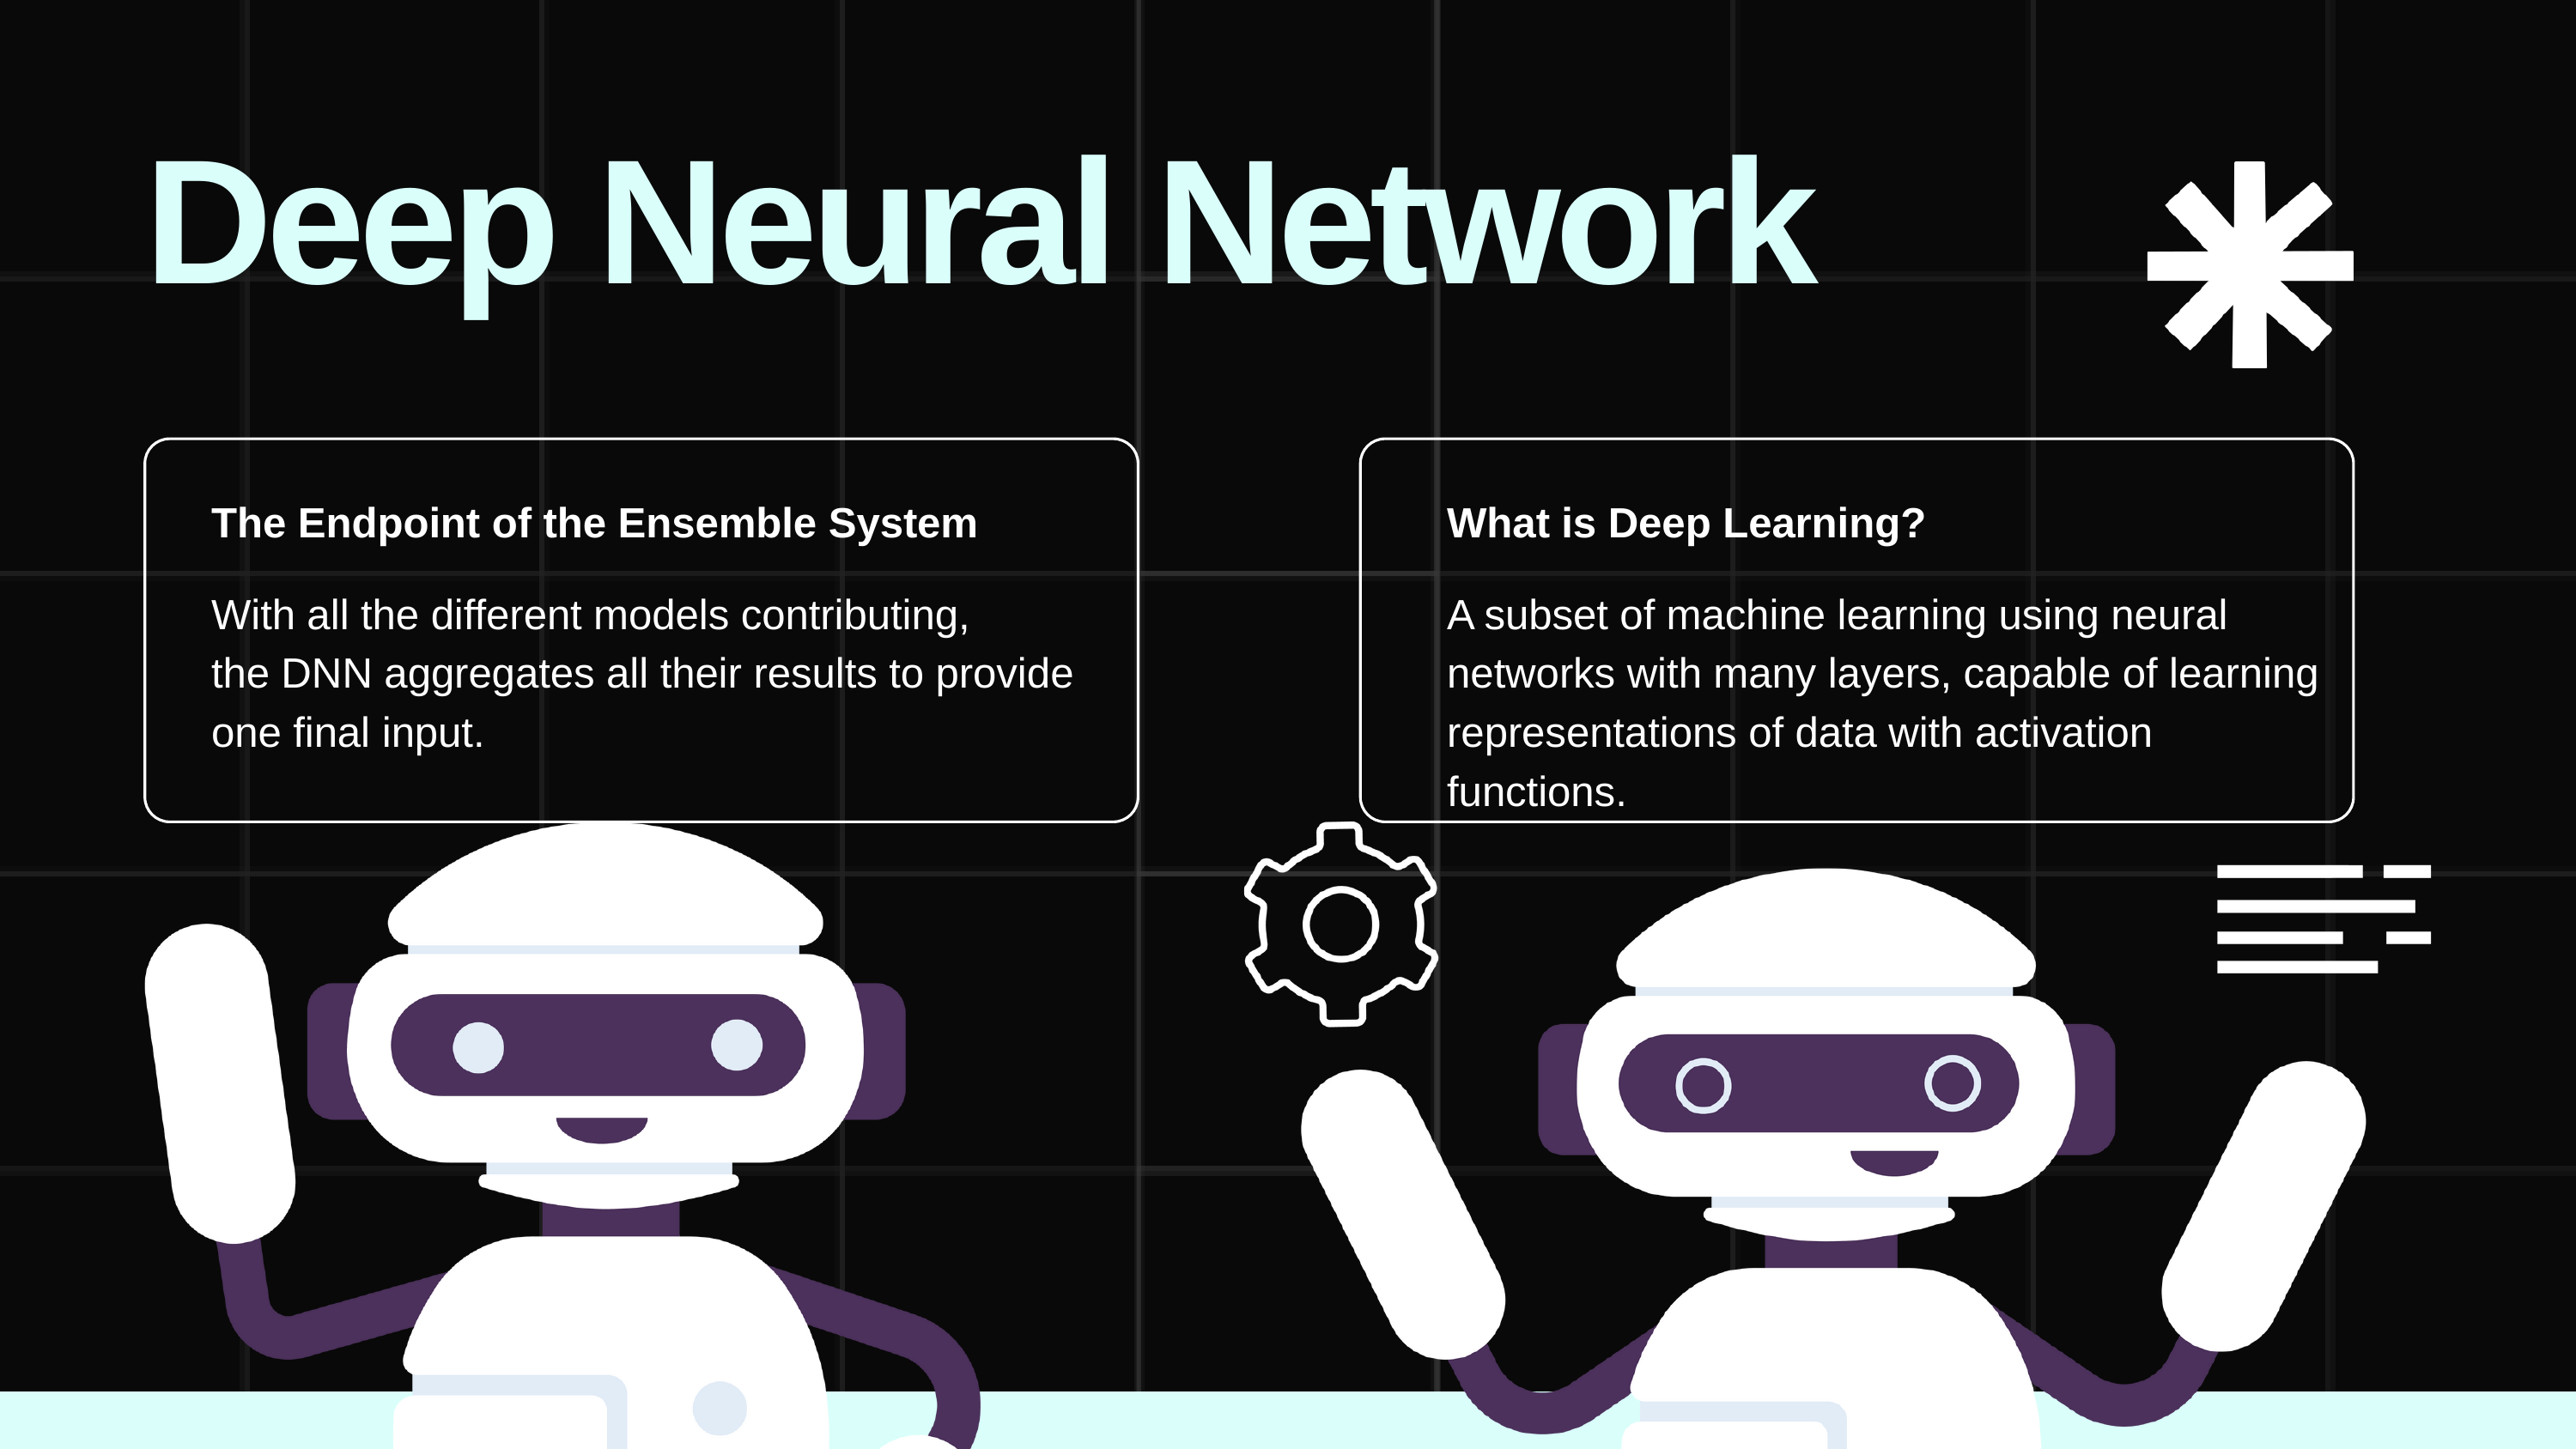

Deep Neural Network

The Endpoint of the Ensemble System
What is Deep Learning?
With all the different models contributing,
the DNN aggregates all their results to provide one final input.
A subset of machine learning using neural networks with many layers, capable of learning representations of data with activation functions.